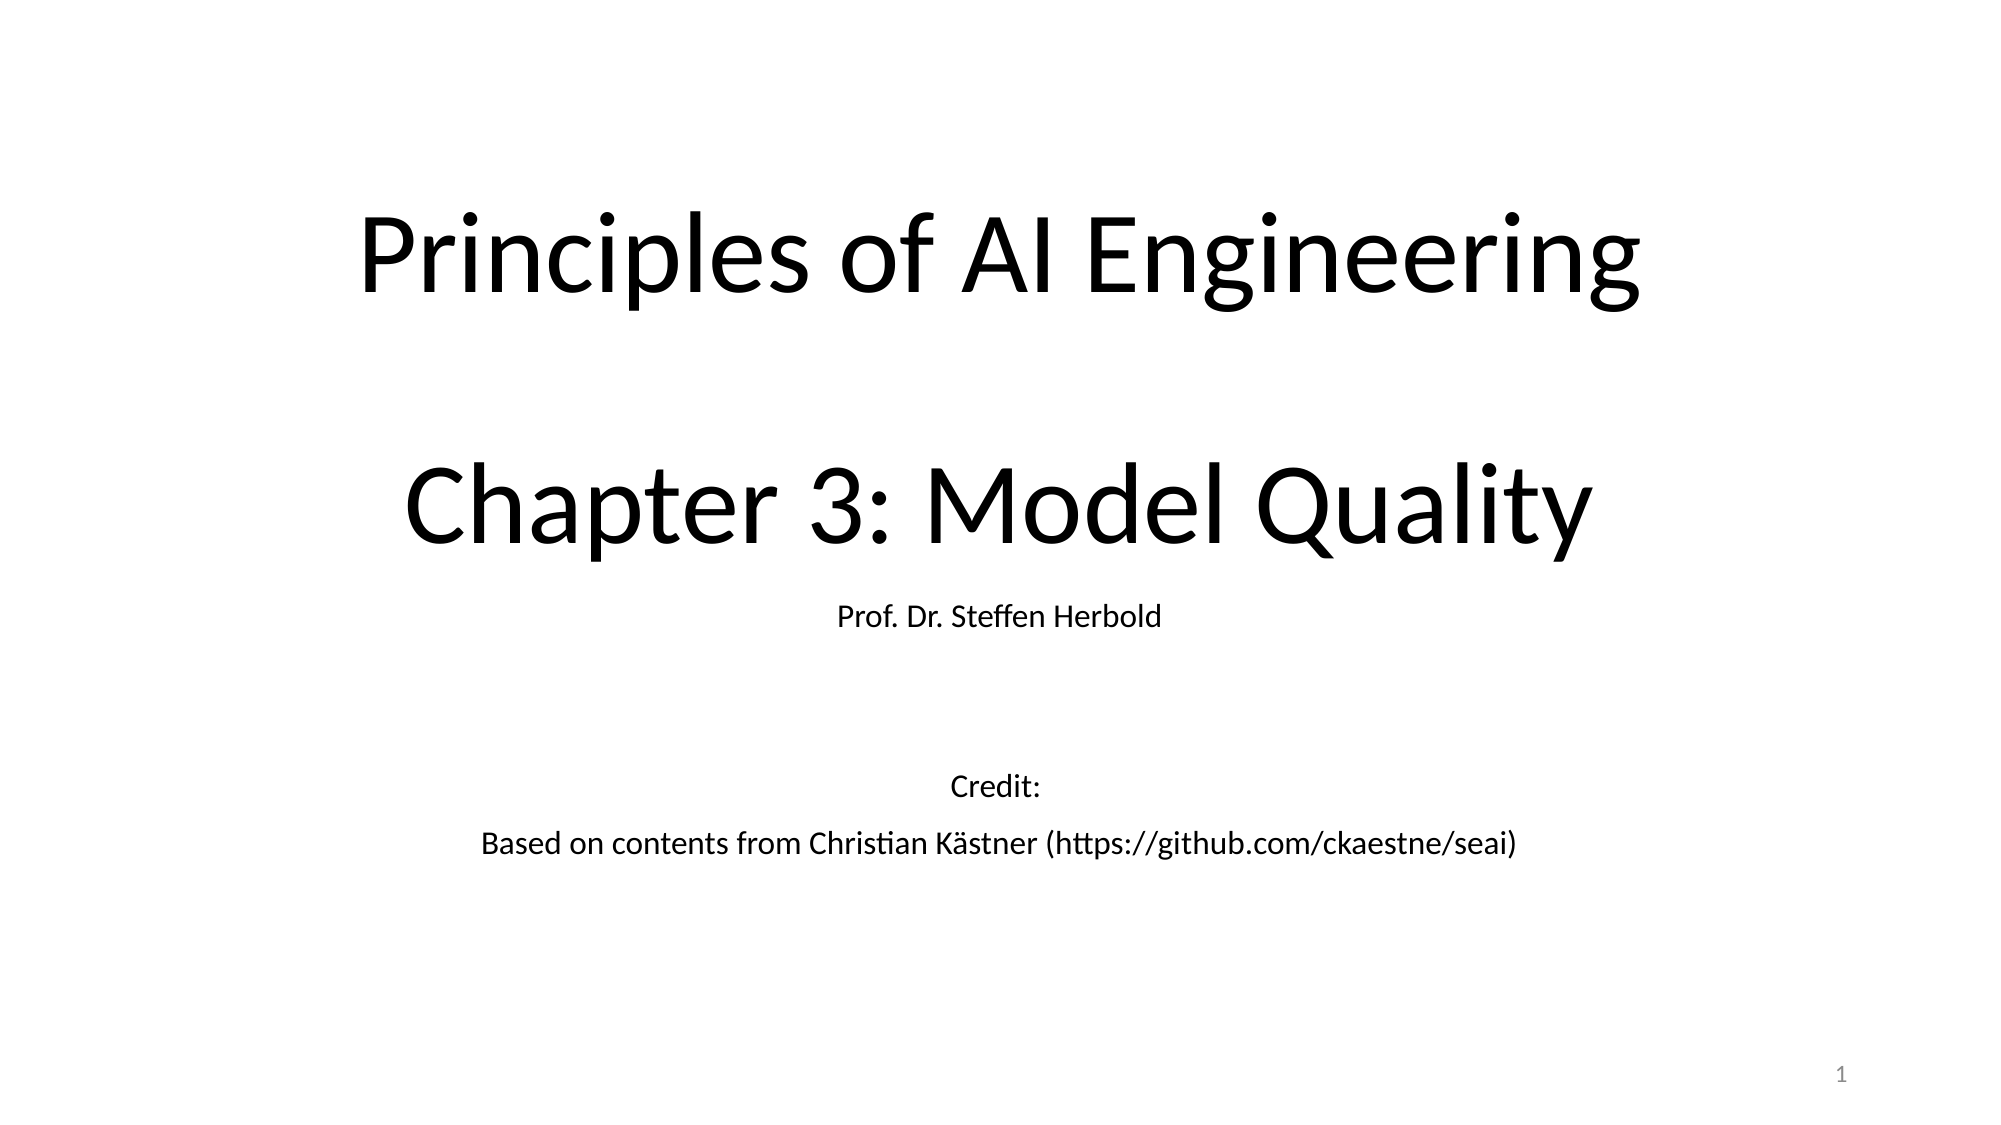

# Principles of AI Engineering Chapter 3: Model Quality
Prof. Dr. Steffen Herbold

Credit:
Based on contents from Christian Kästner (https://github.com/ckaestne/seai)
1